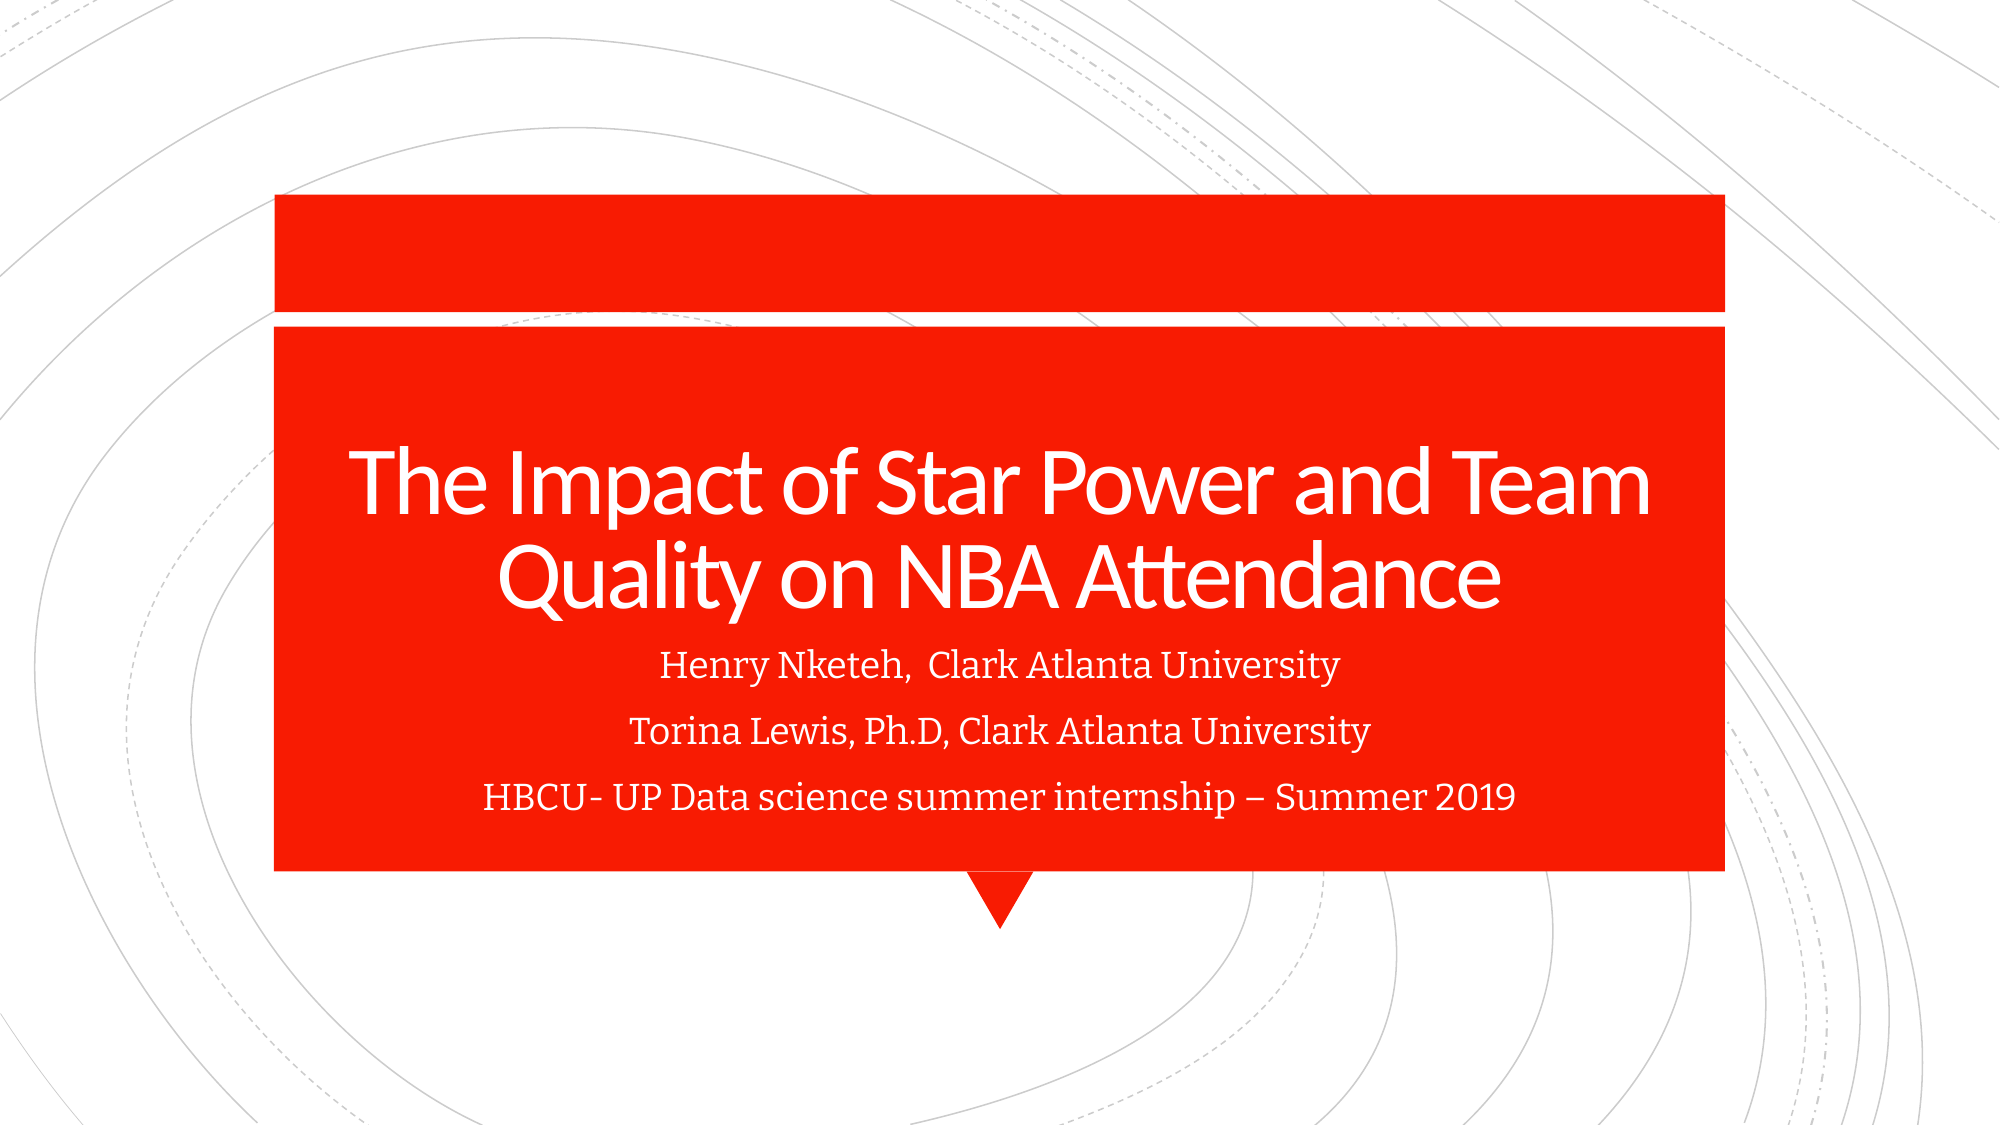

# The Impact of Star Power and Team Quality on NBA Attendance
Henry Nketeh,  Clark Atlanta University
Torina Lewis, Ph.D, Clark Atlanta University
HBCU- UP Data science summer internship – Summer 2019